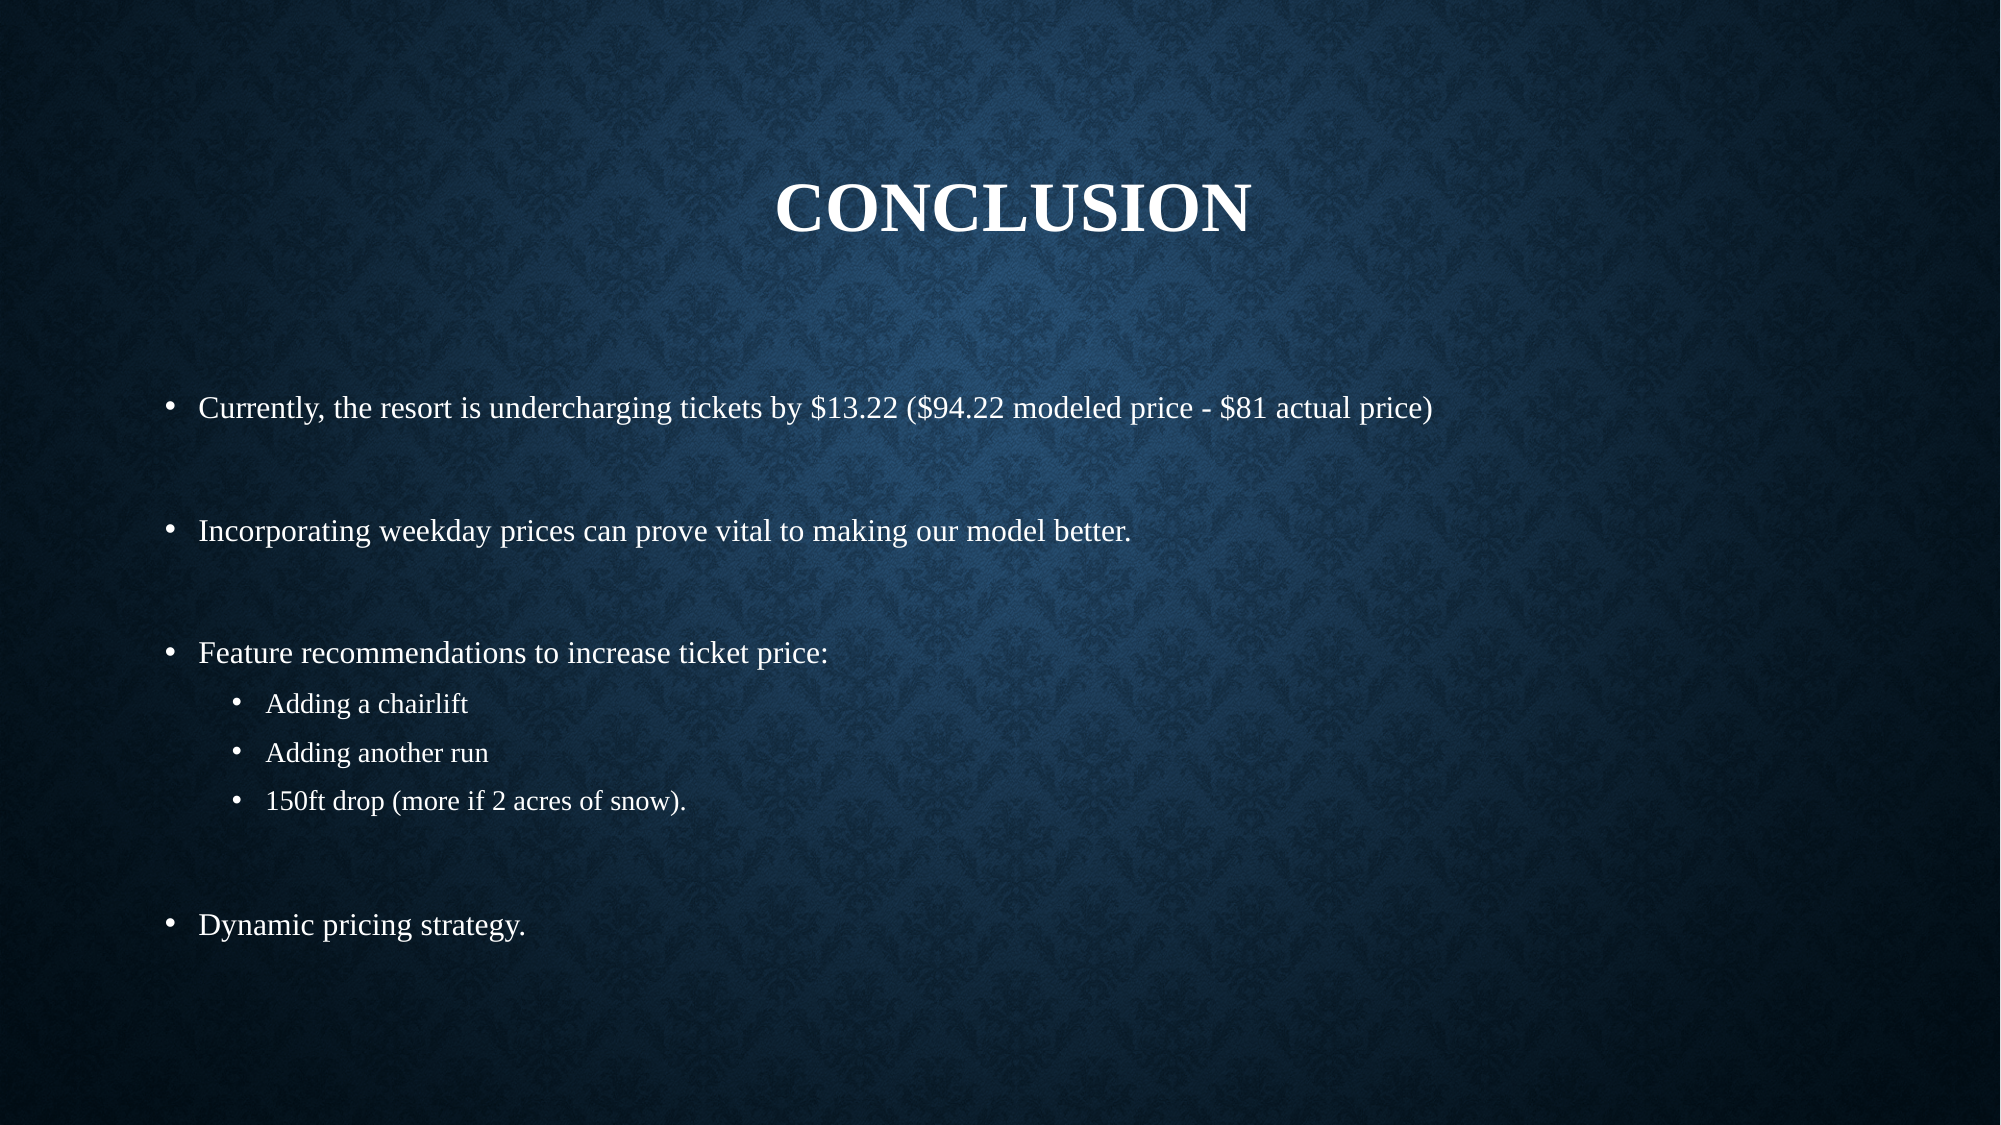

# Conclusion

Currently, the resort is undercharging tickets by $13.22 ($94.22 modeled price - $81 actual price)

Incorporating weekday prices can prove vital to making our model better.

Feature recommendations to increase ticket price:
Adding a chairlift
Adding another run
150ft drop (more if 2 acres of snow).

Dynamic pricing strategy.